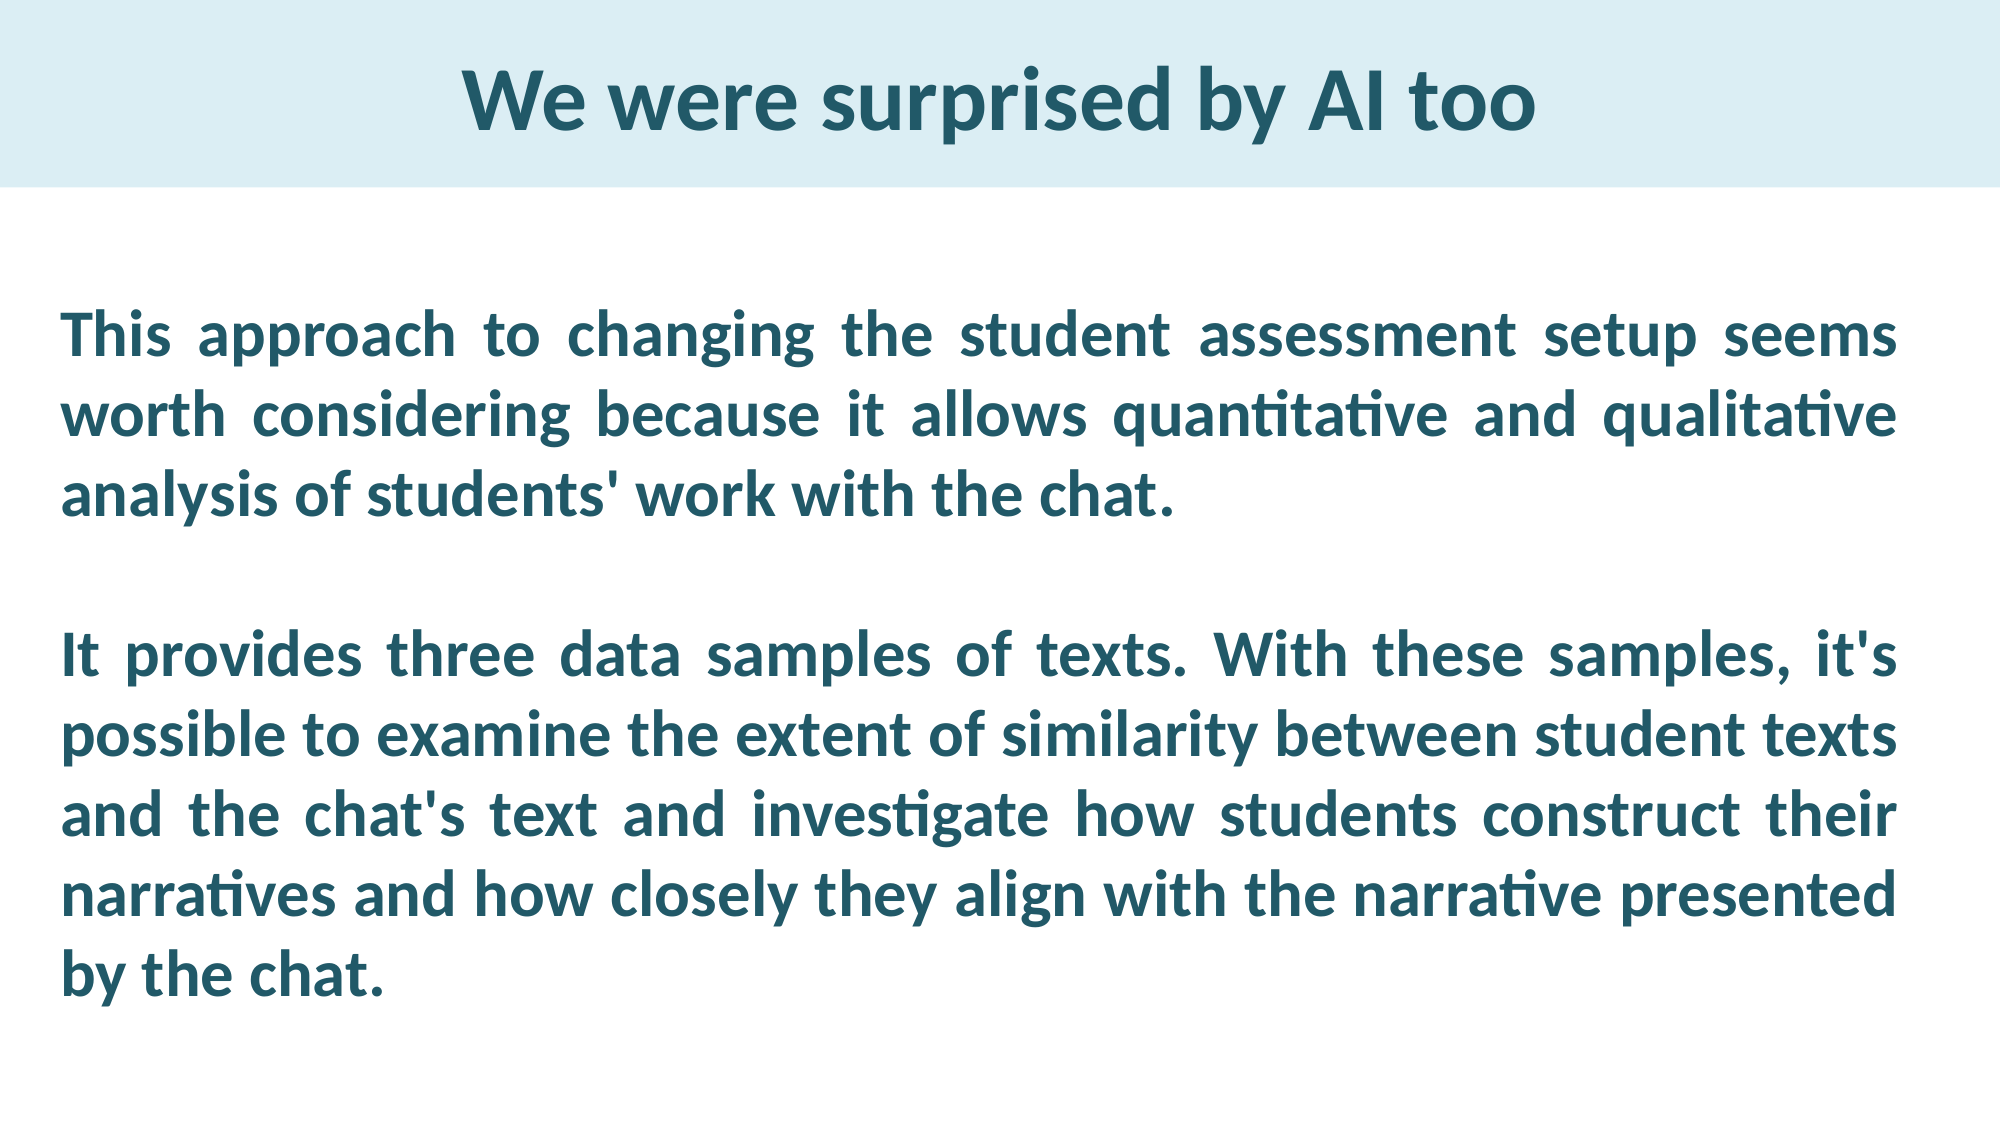

# We were surprised by AI too
This approach to changing the student assessment setup seems worth considering because it allows quantitative and qualitative analysis of students' work with the chat.

It provides three data samples of texts. With these samples, it's possible to examine the extent of similarity between student texts and the chat's text and investigate how students construct their narratives and how closely they align with the narrative presented by the chat.